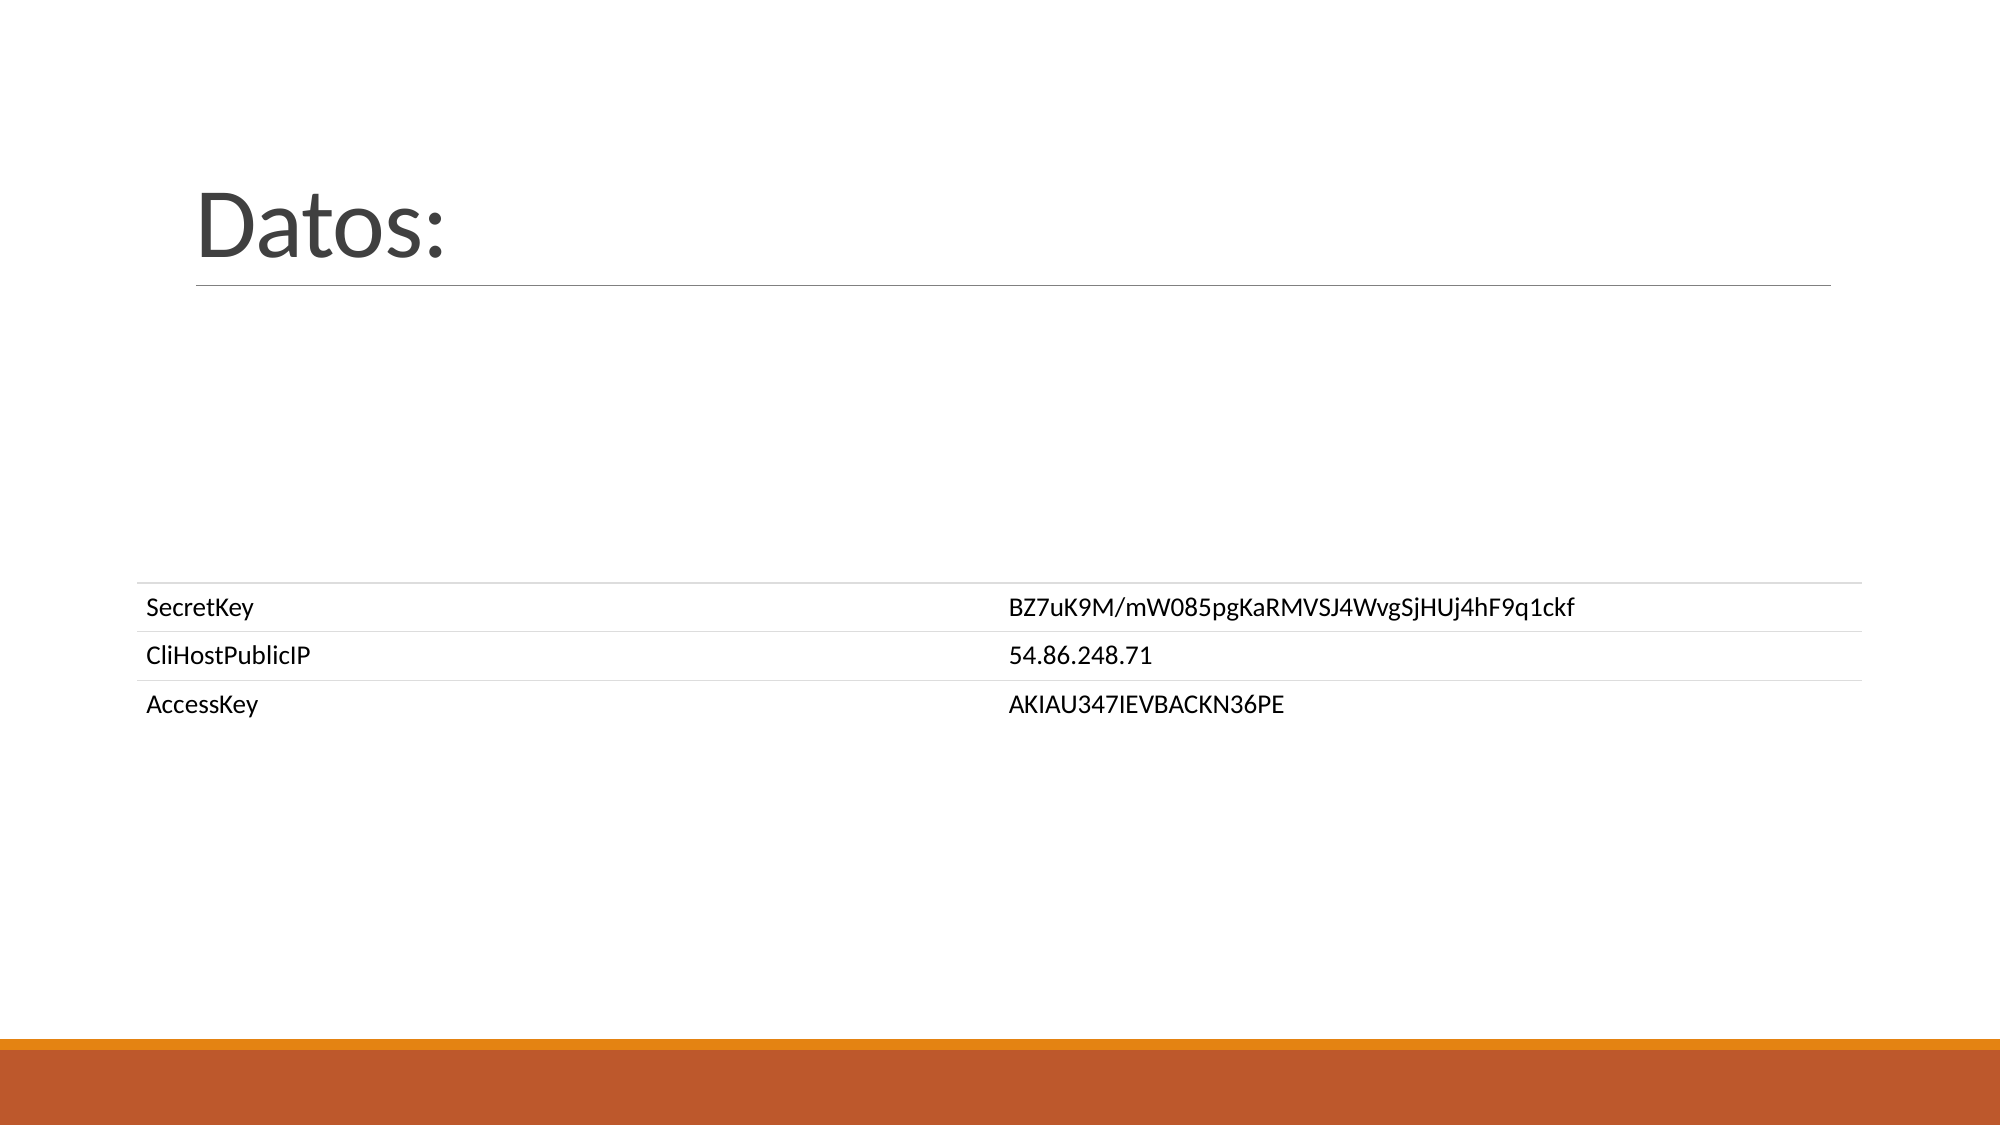

# Datos:
| SecretKey | BZ7uK9M/mW085pgKaRMVSJ4WvgSjHUj4hF9q1ckf |
| --- | --- |
| CliHostPublicIP | 54.86.248.71 |
| AccessKey | AKIAU347IEVBACKN36PE |